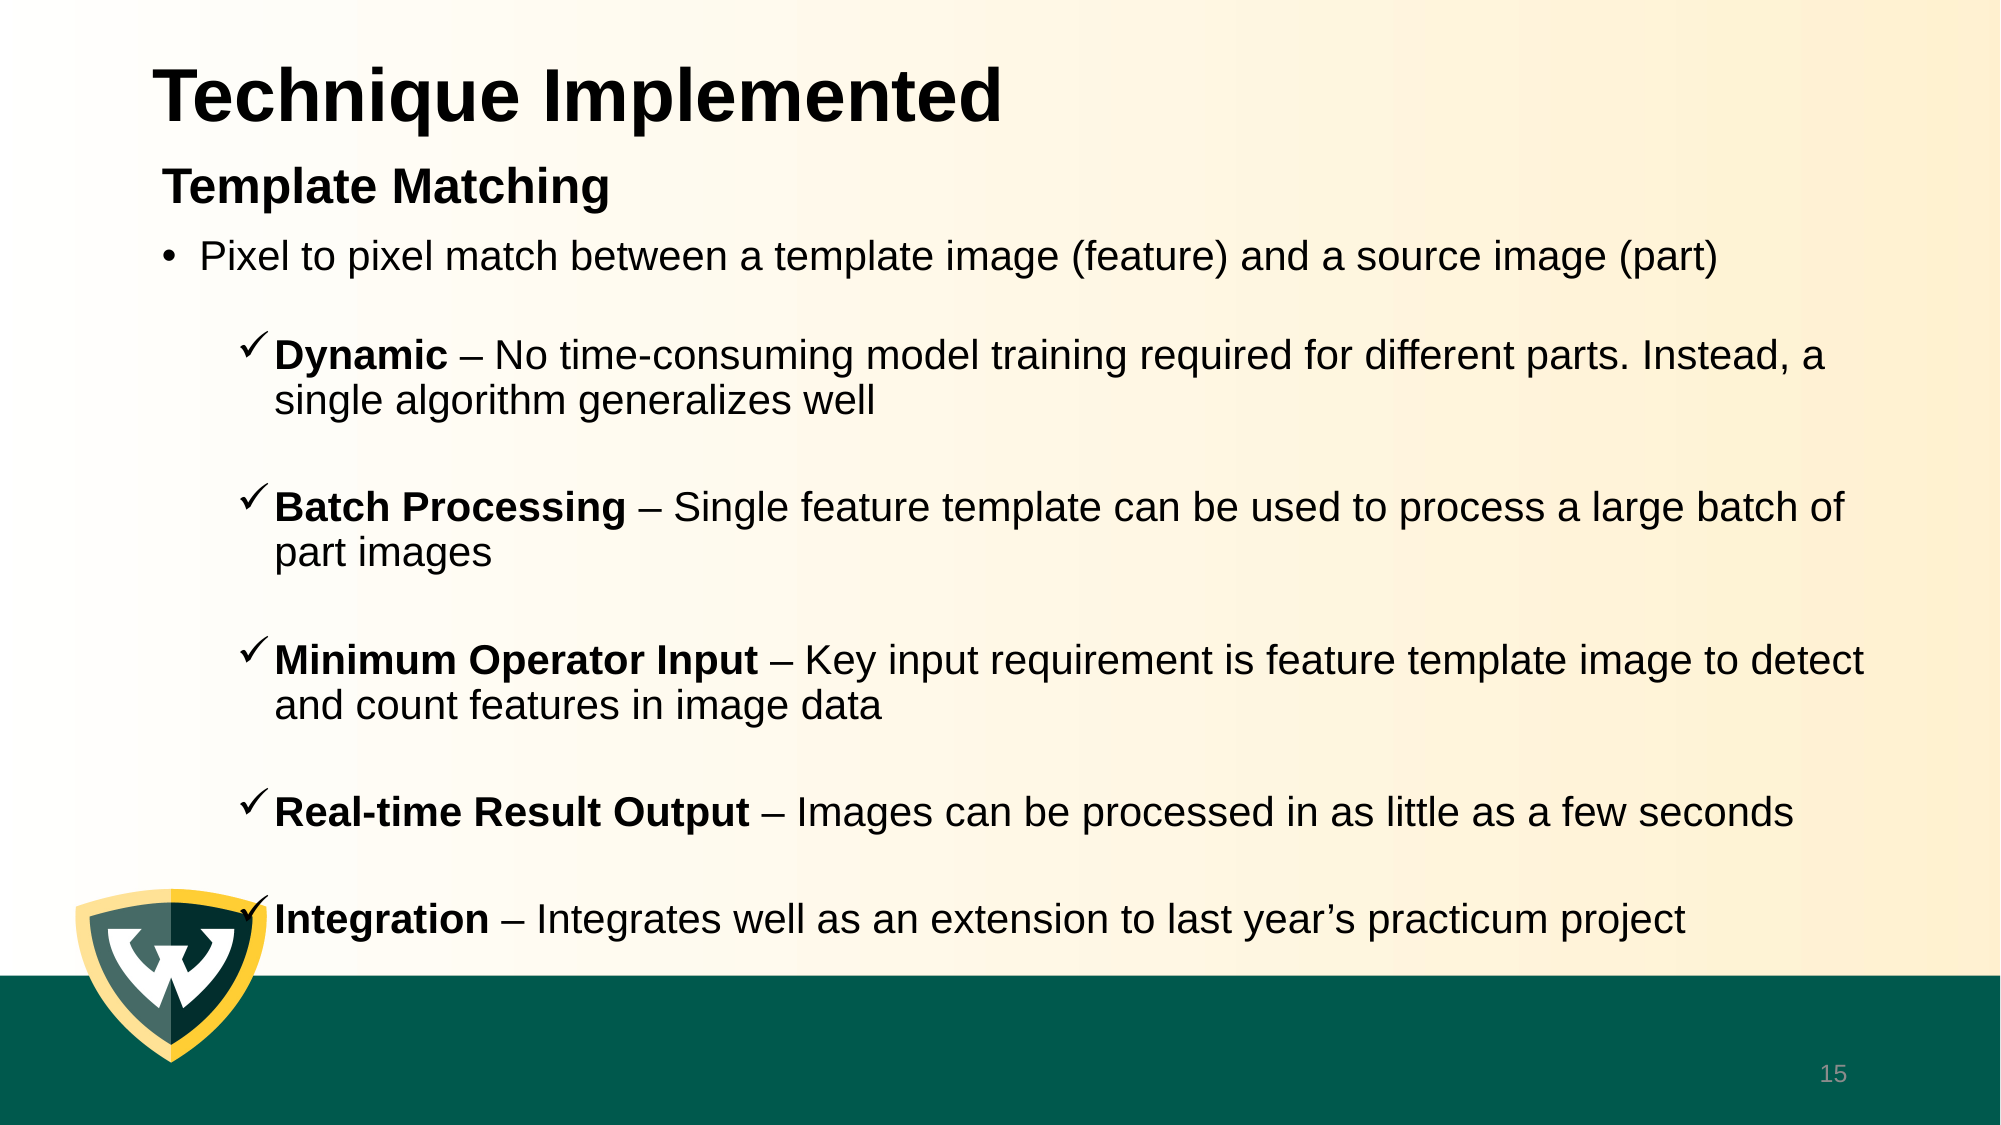

# Technique Implemented
Template Matching
Pixel to pixel match between a template image (feature) and a source image (part)

Dynamic – No time-consuming model training required for different parts. Instead, a single algorithm generalizes well

Batch Processing – Single feature template can be used to process a large batch of part images

Minimum Operator Input – Key input requirement is feature template image to detect and count features in image data

Real-time Result Output – Images can be processed in as little as a few seconds

Integration – Integrates well as an extension to last year’s practicum project
15